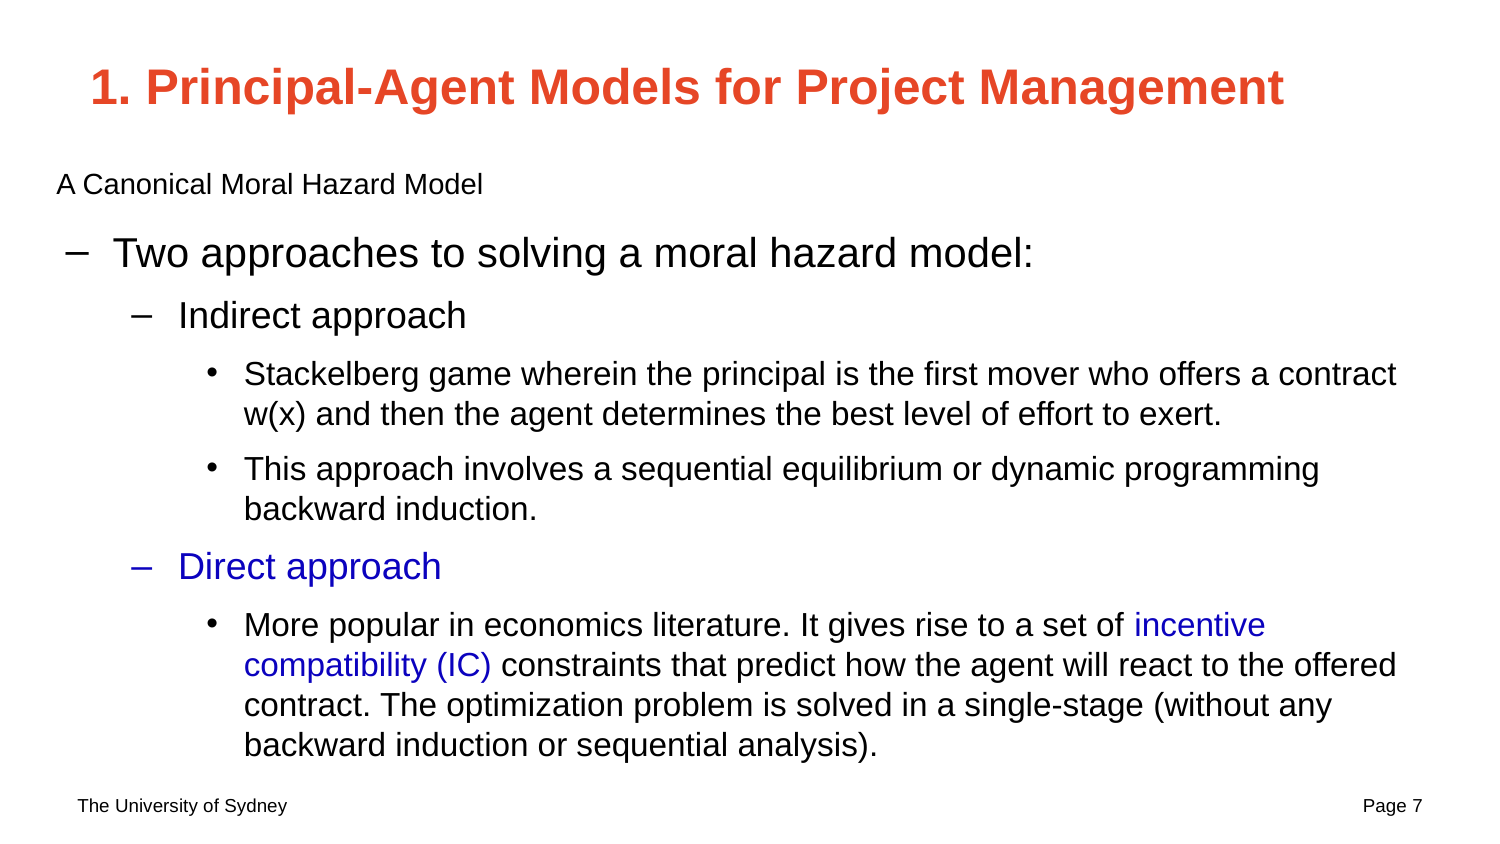

# 1. Principal-Agent Models for Project Management
A Canonical Moral Hazard Model
Two approaches to solving a moral hazard model:
Indirect approach
Stackelberg game wherein the principal is the first mover who offers a contract w(x) and then the agent determines the best level of effort to exert.
This approach involves a sequential equilibrium or dynamic programming backward induction.
Direct approach
More popular in economics literature. It gives rise to a set of incentive compatibility (IC) constraints that predict how the agent will react to the offered contract. The optimization problem is solved in a single-stage (without any backward induction or sequential analysis).